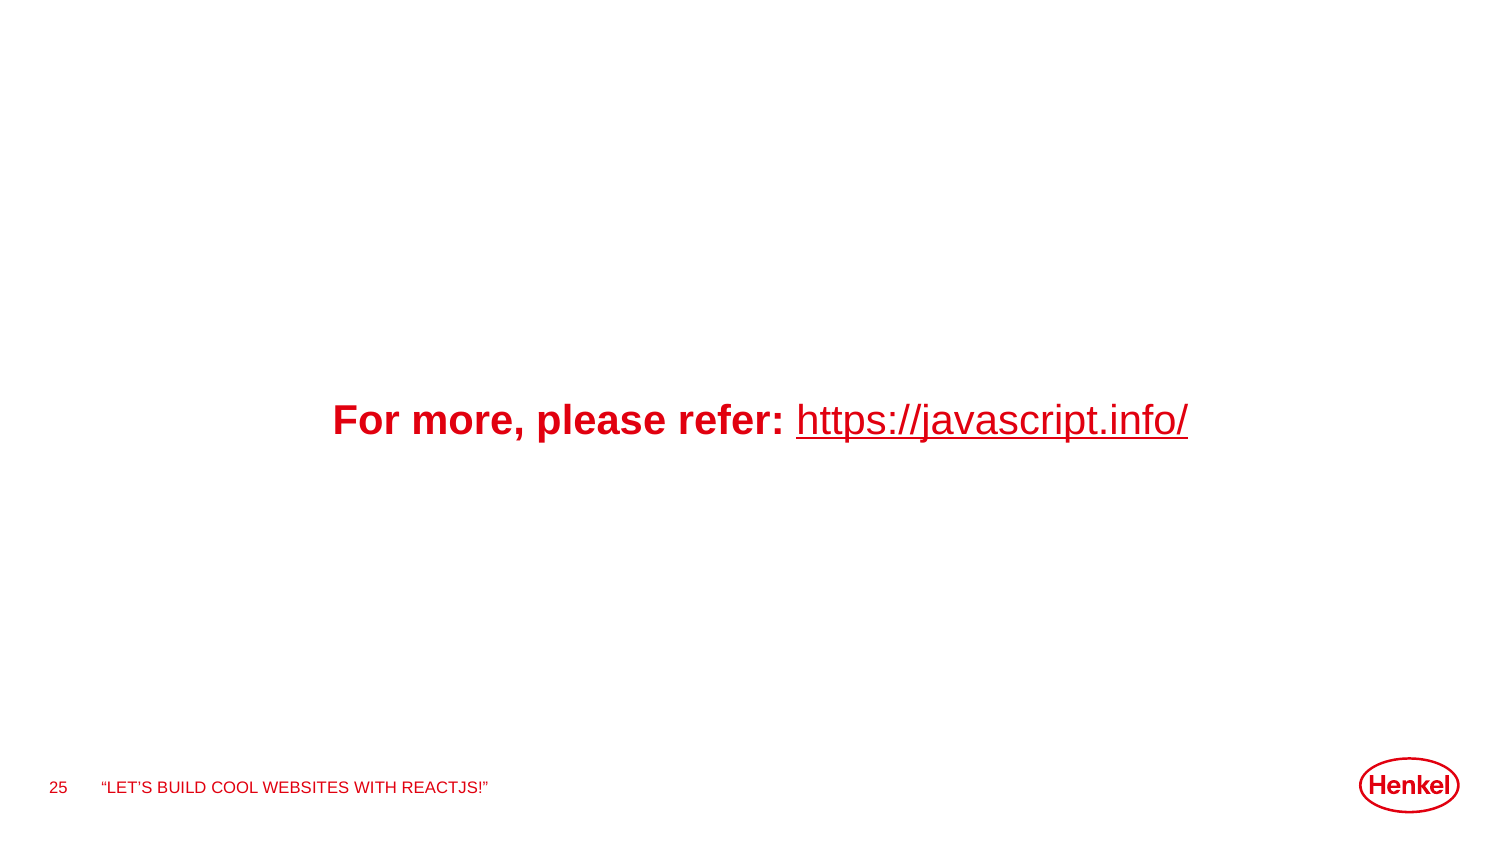

# For more, please refer: https://javascript.info/
25
“Let’s Build Cool Websites with ReactJS!”